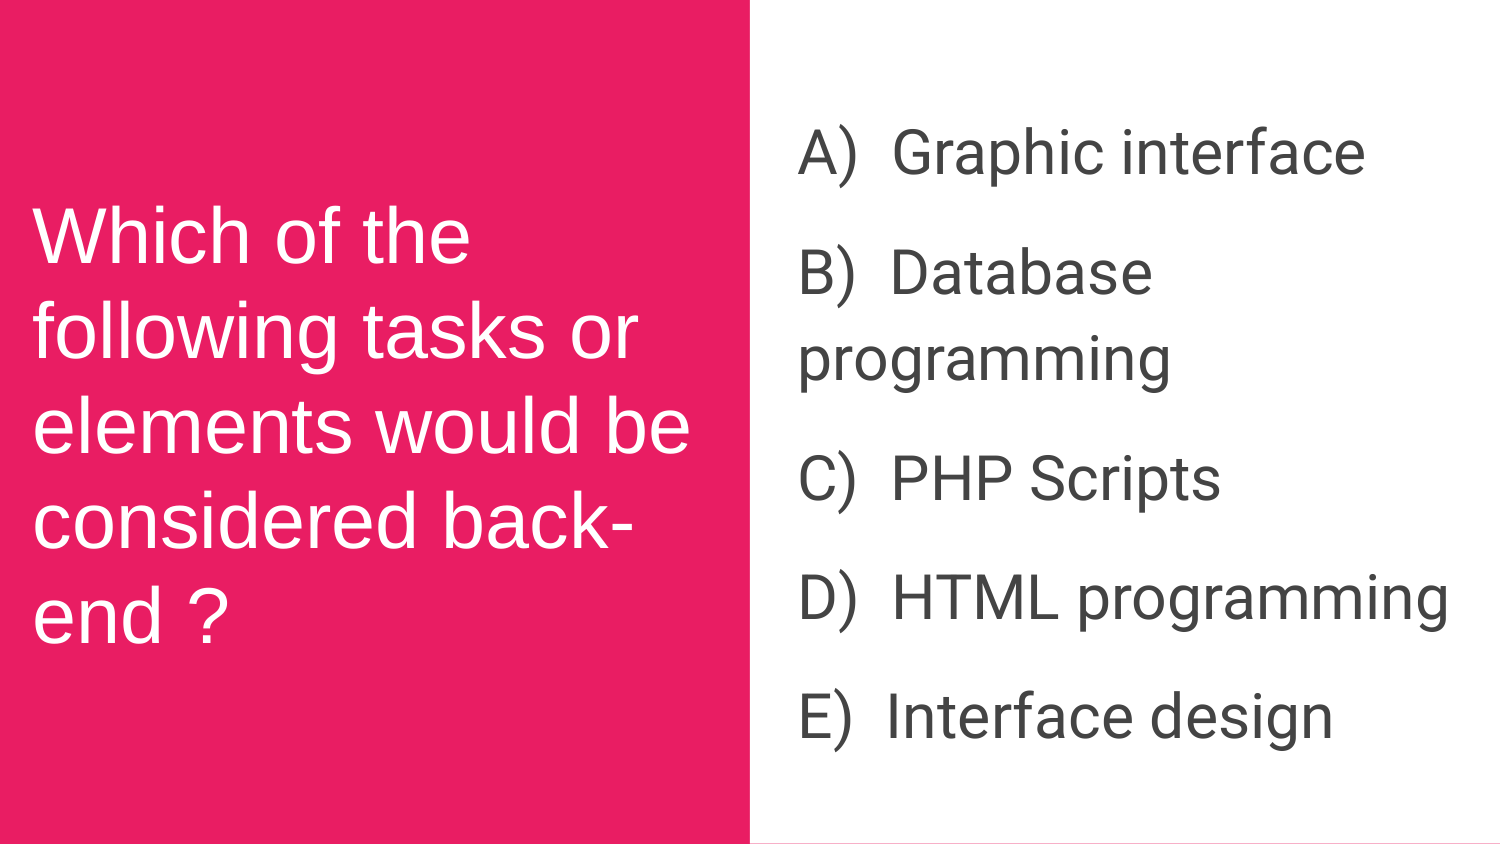

A)  Graphic interface
B)  Database programming
C)  PHP Scripts
D)  HTML programming
E)  Interface design
Which of the following tasks or elements would be considered back-end ?